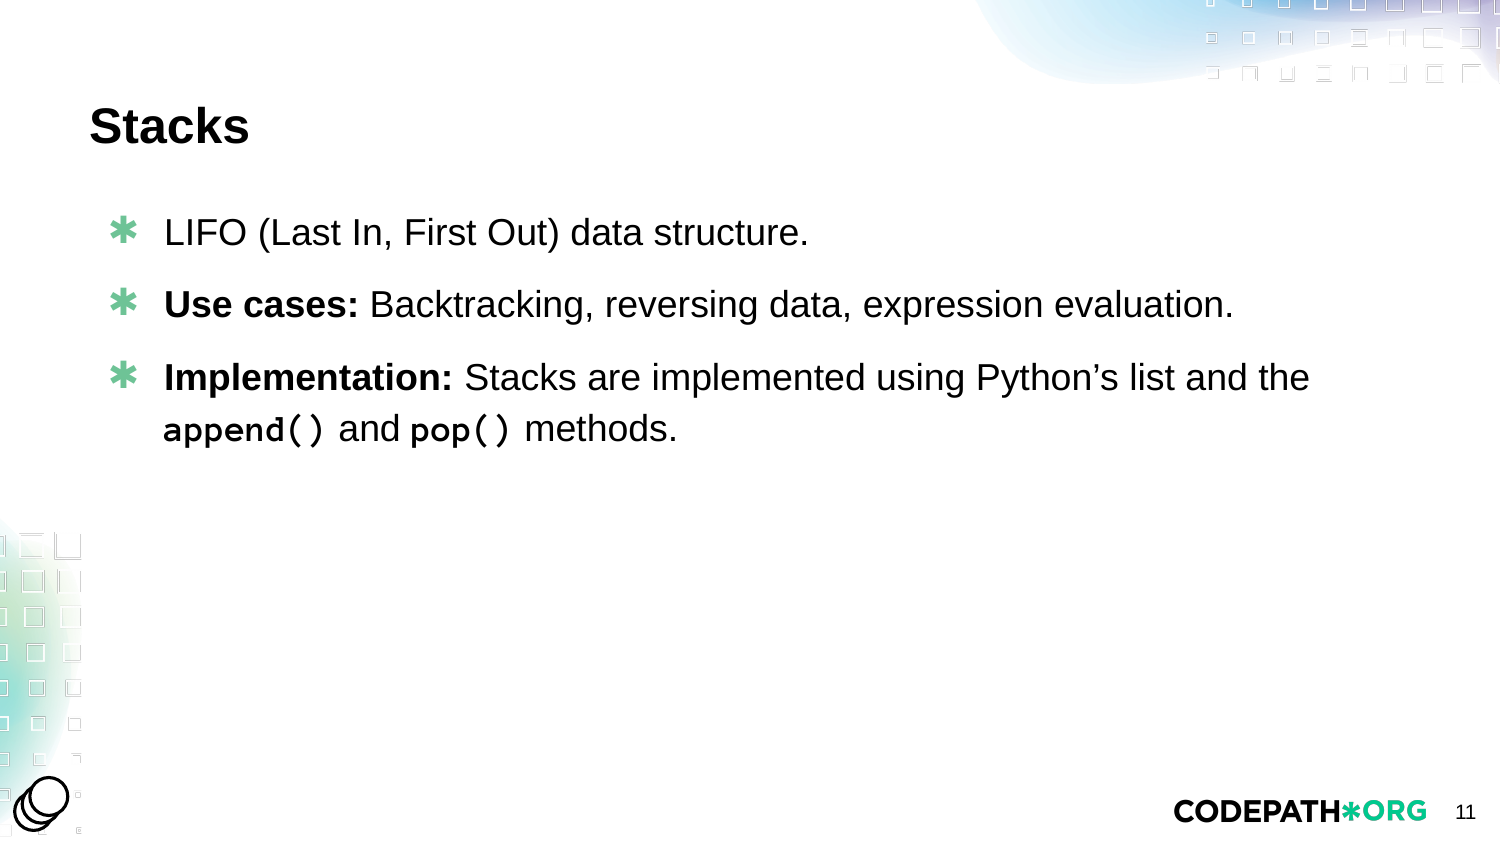

# Stacks
LIFO (Last In, First Out) data structure.
Use cases: Backtracking, reversing data, expression evaluation.
Implementation: Stacks are implemented using Python’s list and the append() and pop() methods.

11